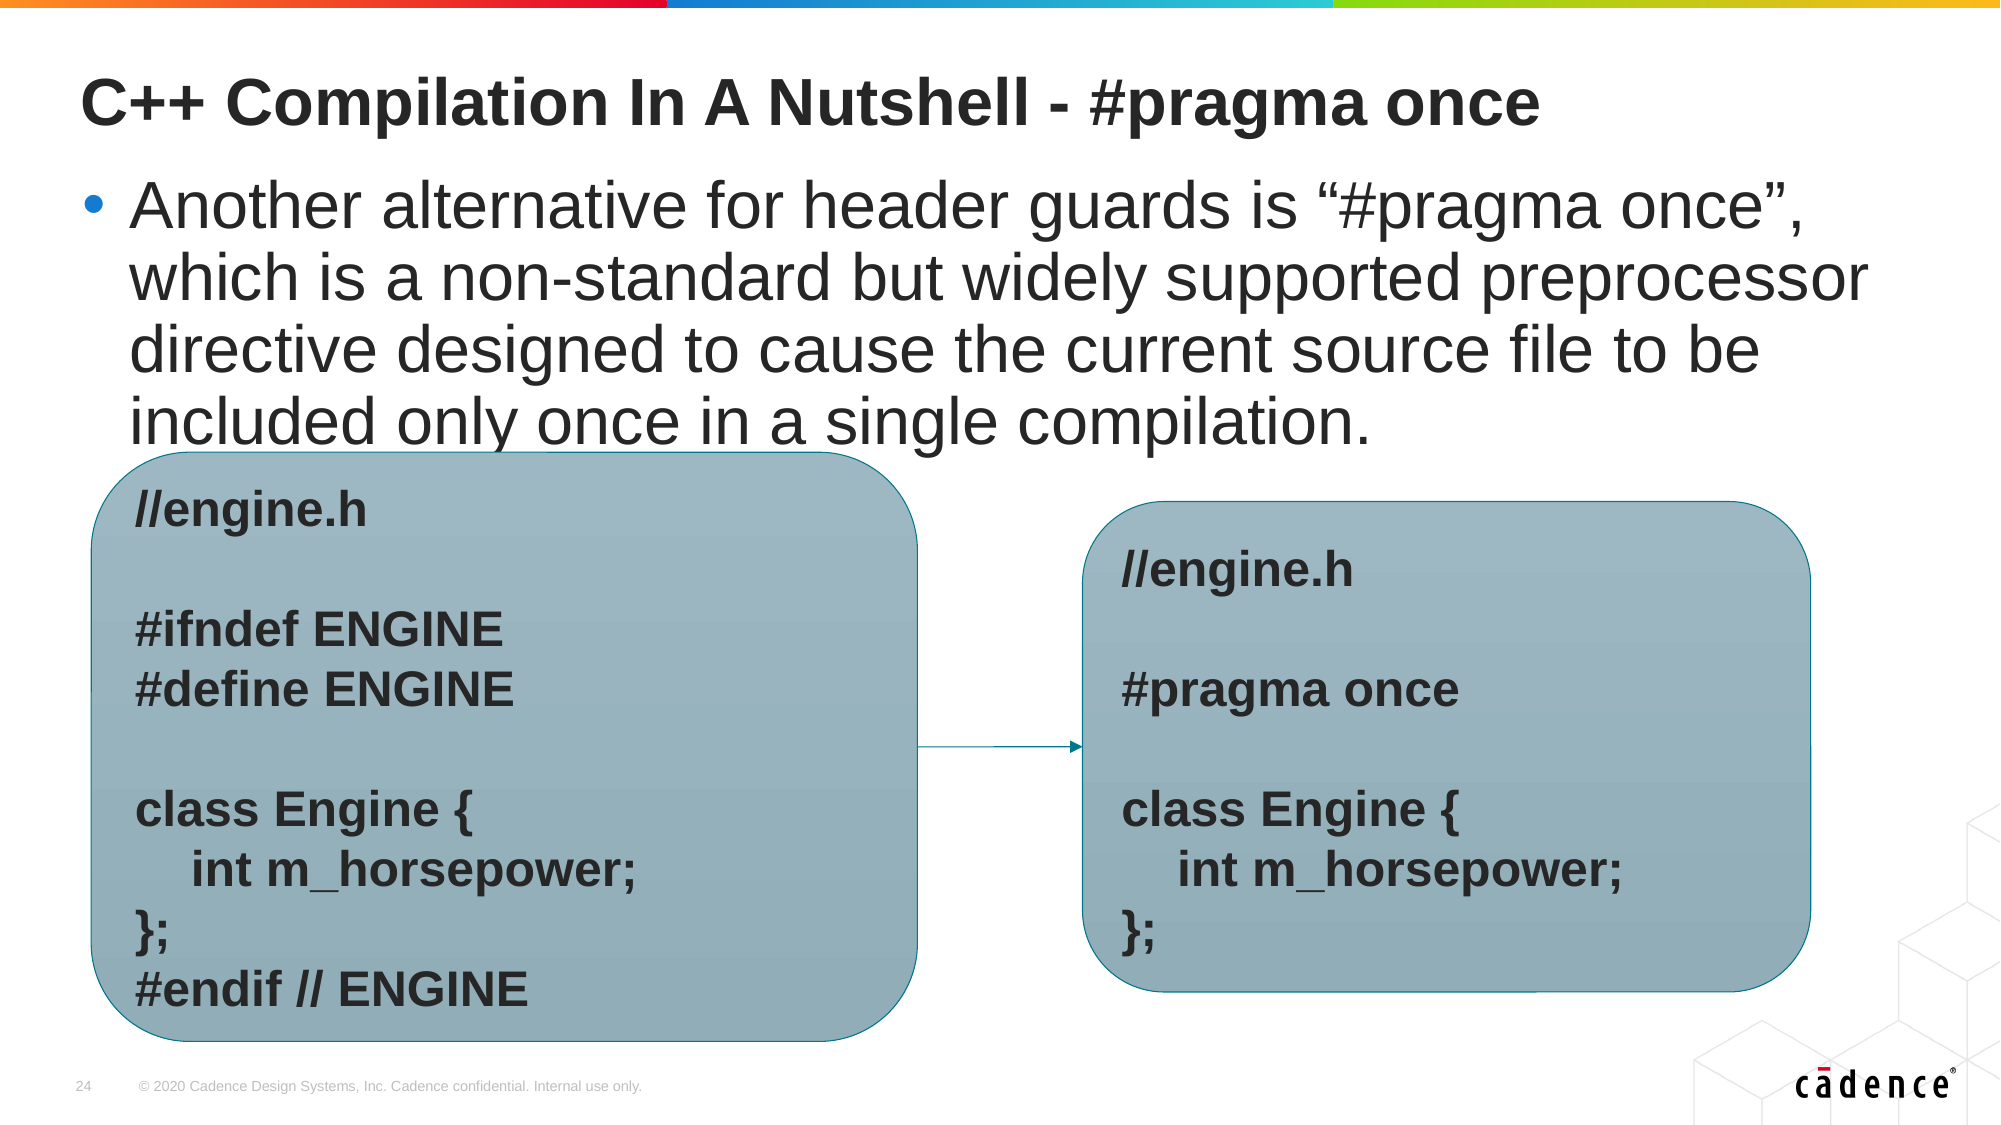

# C++ Compilation In A Nutshell - #pragma once
Another alternative for header guards is “#pragma once”, which is a non-standard but widely supported preprocessor directive designed to cause the current source file to be included only once in a single compilation.
//engine.h

#ifndef ENGINE
#define ENGINE

class Engine {
    int m_horsepower;
};
#endif // ENGINE
//engine.h

#pragma once

class Engine {
    int m_horsepower;
};